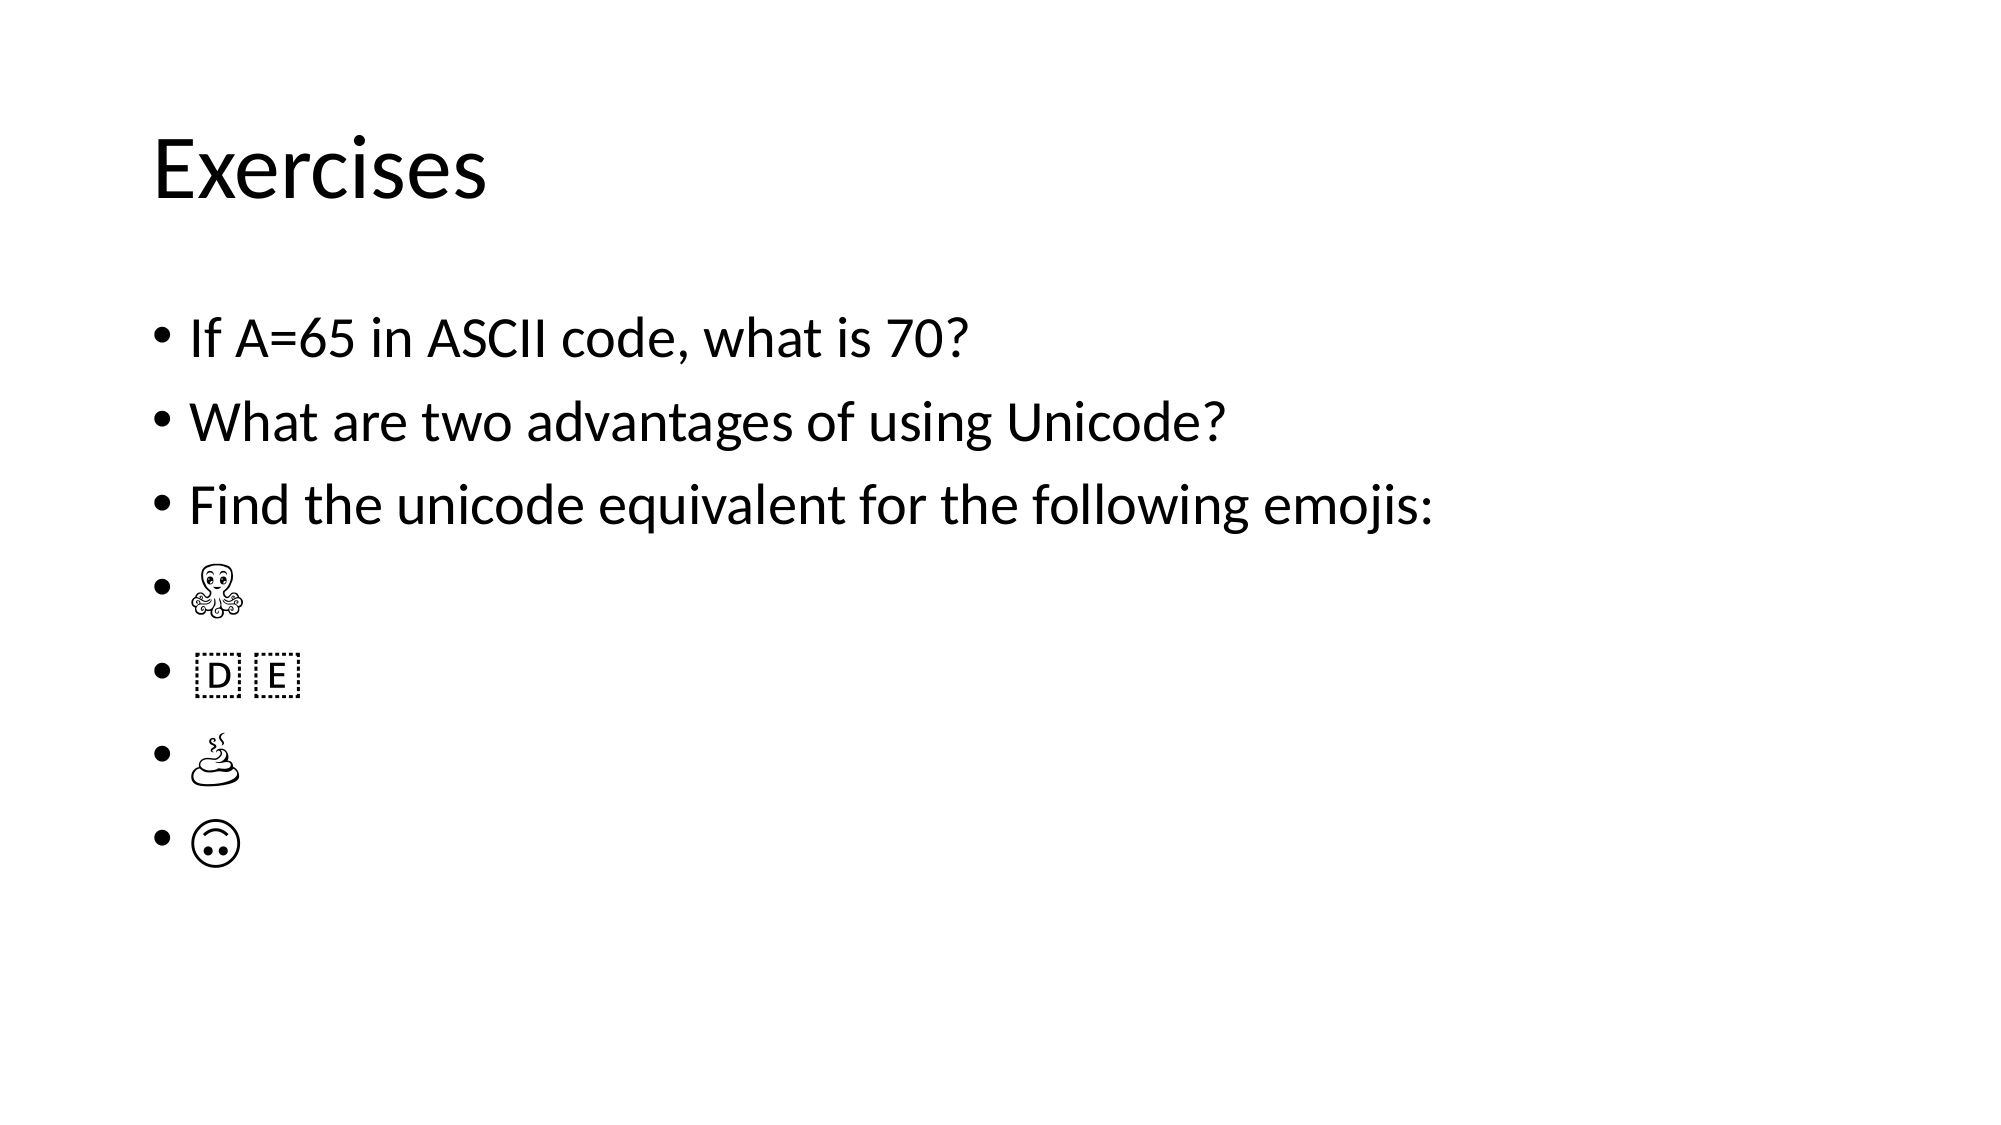

# Exercises
If A=65 in ASCII code, what is 70?
What are two advantages of using Unicode?
Find the unicode equivalent for the following emojis:
🐙
🇩🇪
💩
🙃